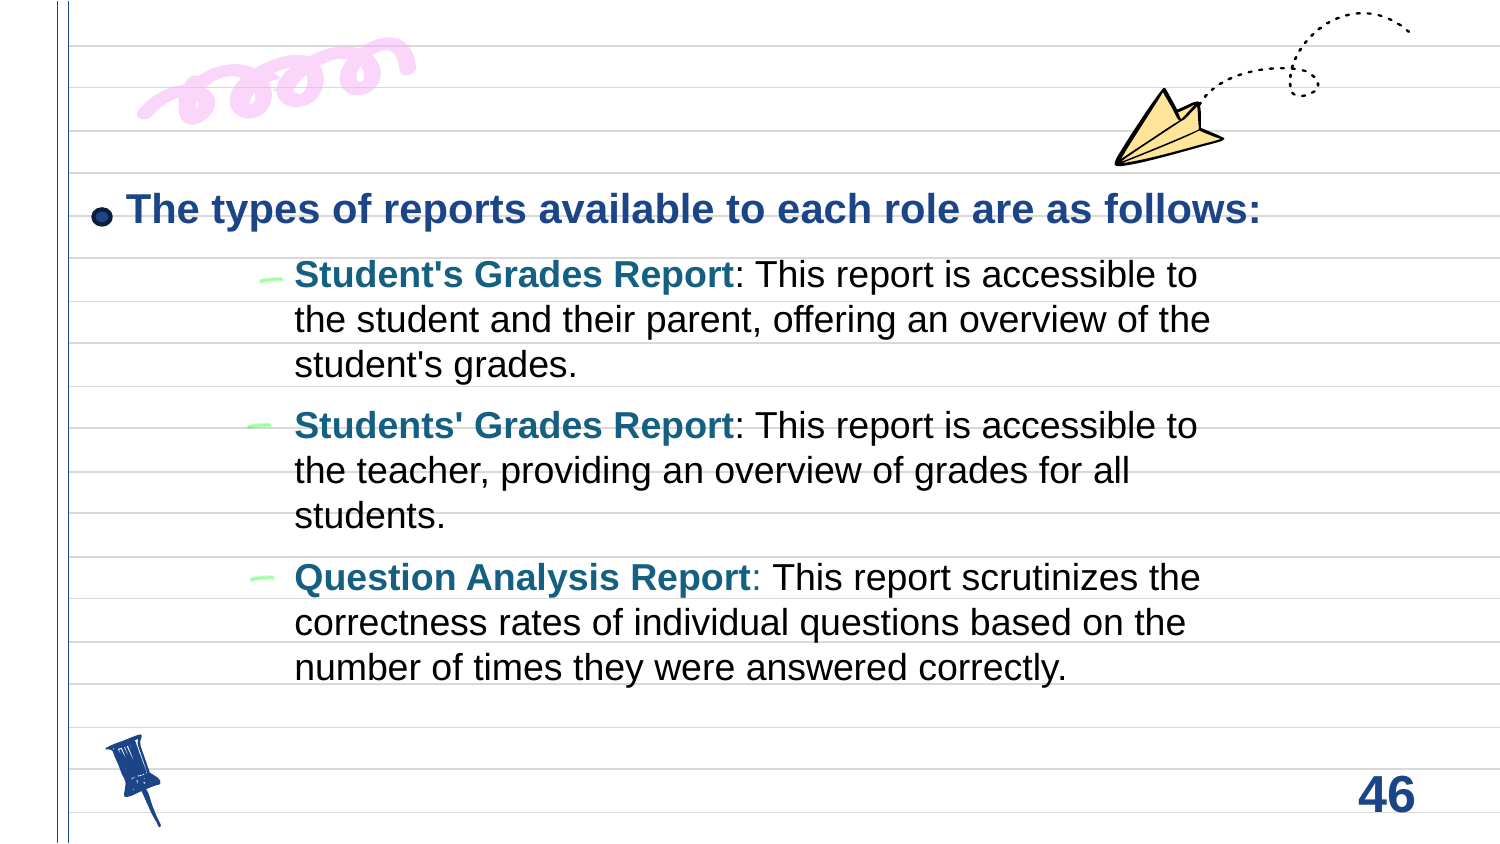

The types of reports available to each role are as follows:

Student's Grades Report: This report is accessible to the student and their parent, offering an overview of the student's grades.
Students' Grades Report: This report is accessible to the teacher, providing an overview of grades for all students.
Question Analysis Report: This report scrutinizes the correctness rates of individual questions based on the number of times they were answered correctly.

46